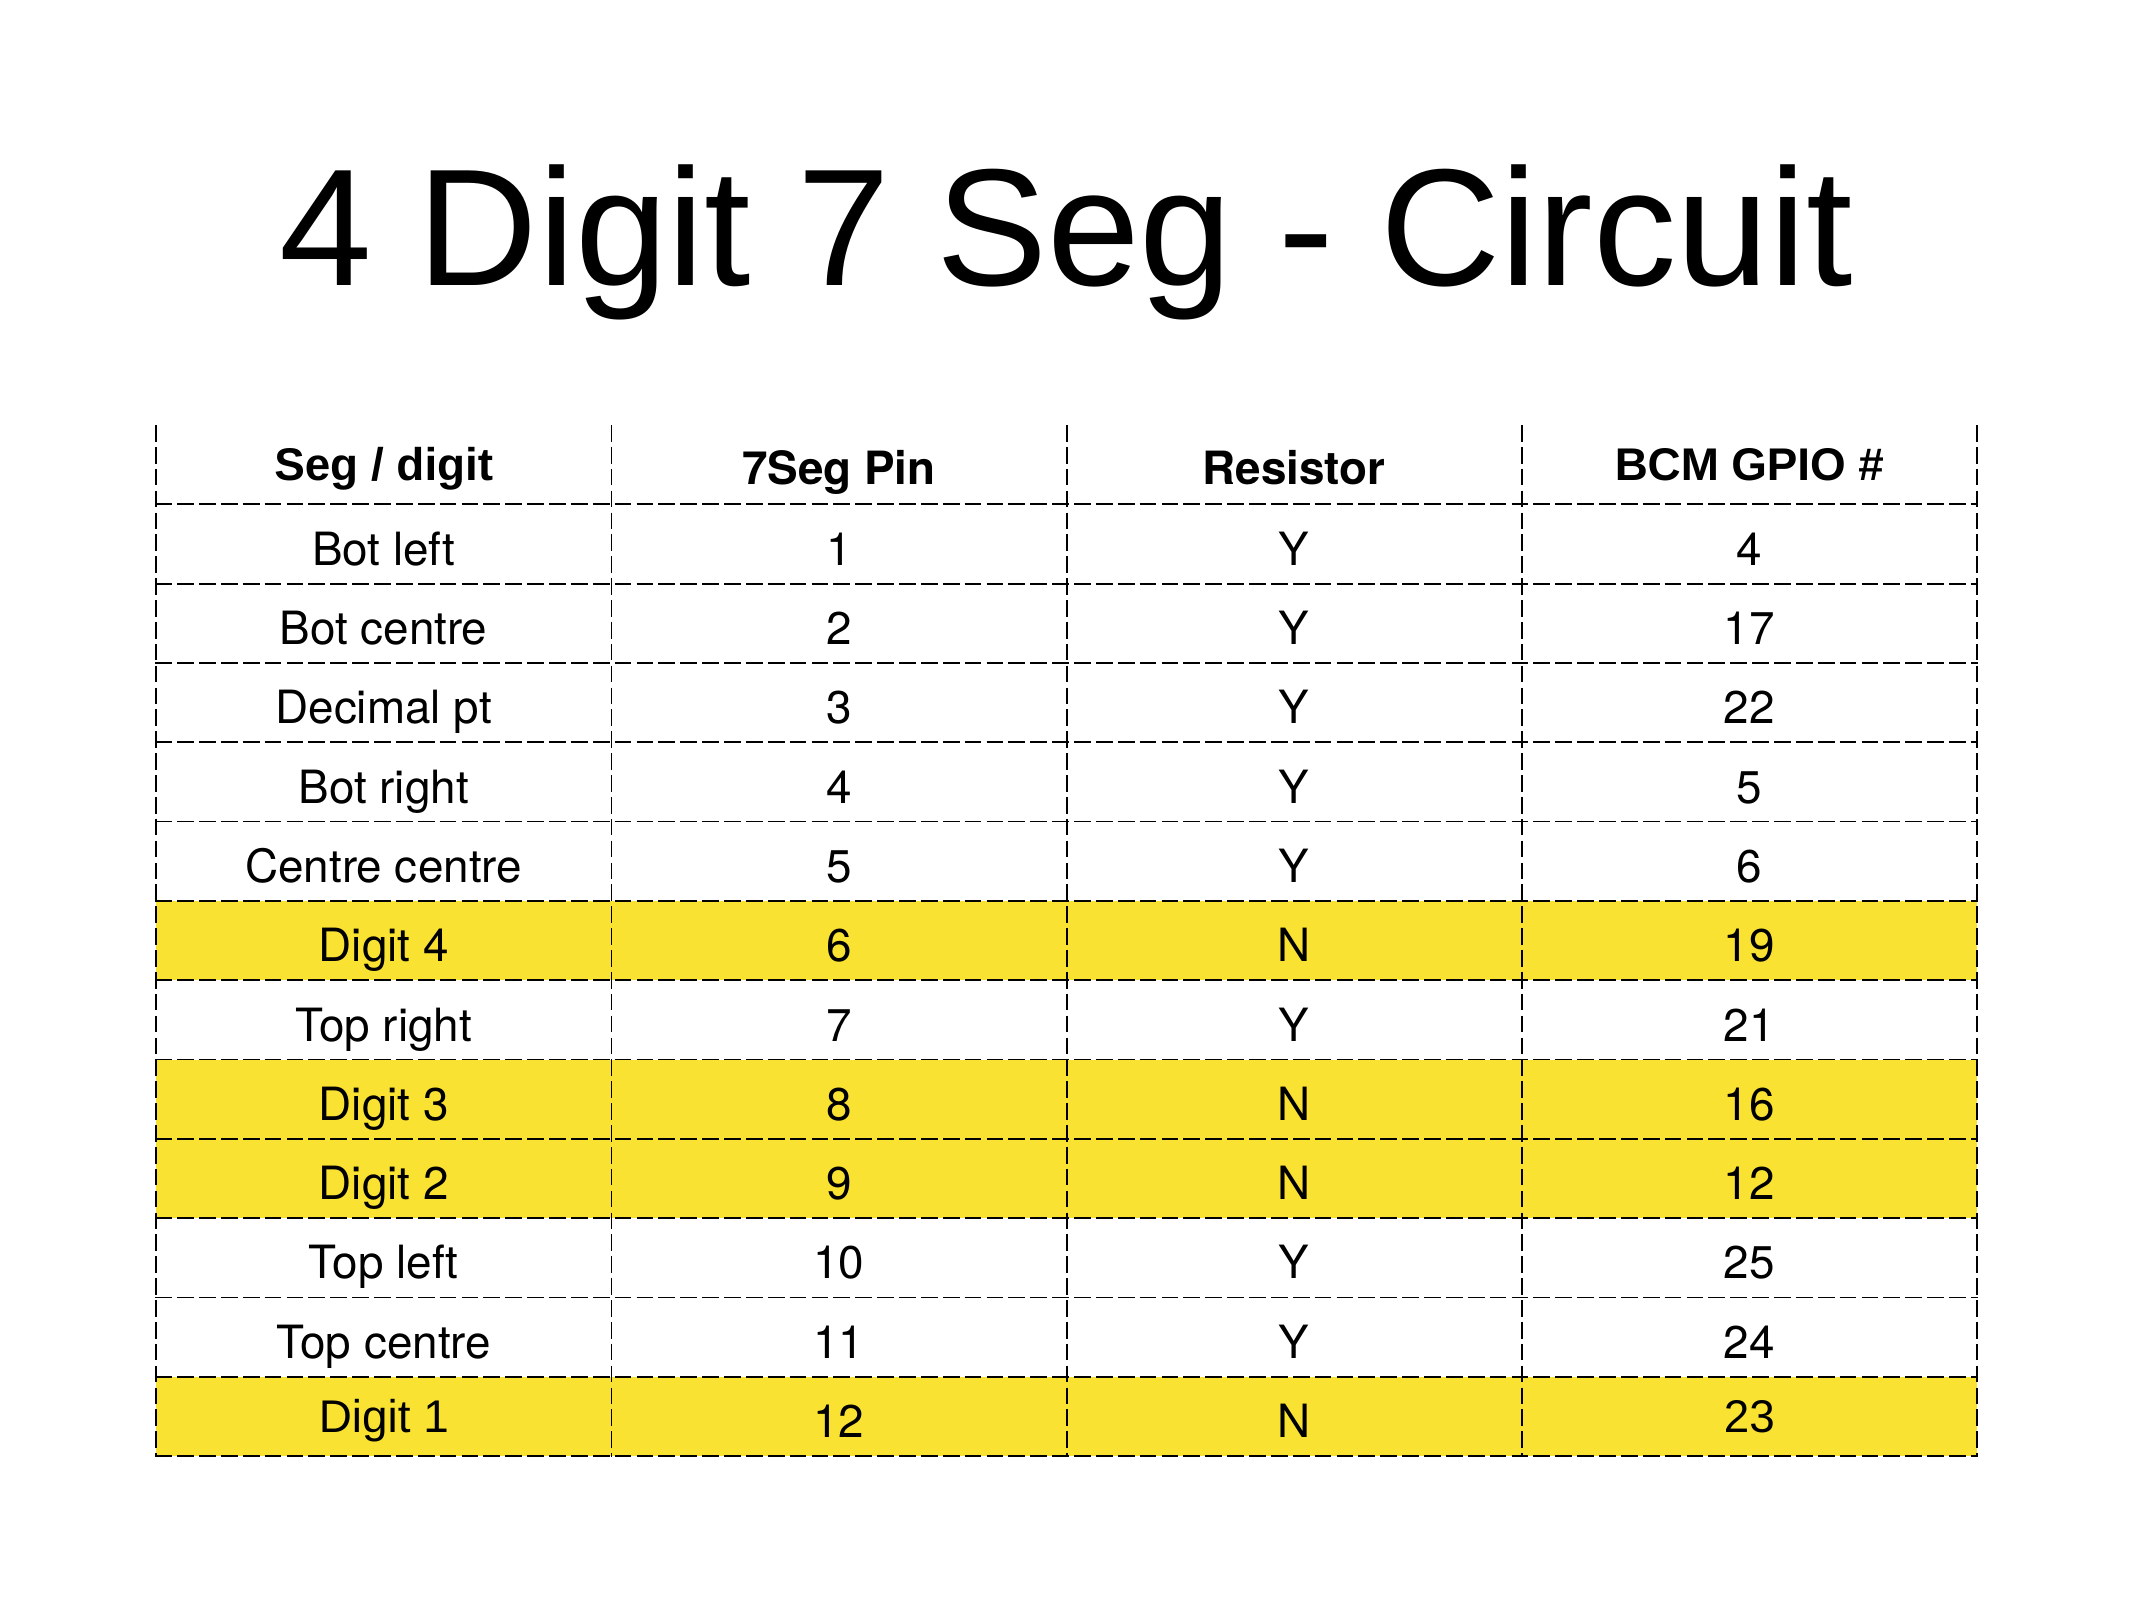

# 4 Digit 7 Seg - Circuit
| Seg / digit | 7Seg Pin | Resistor | BCM GPIO # |
| --- | --- | --- | --- |
| Bot left | 1 | Y | 4 |
| Bot centre | 2 | Y | 17 |
| Decimal pt | 3 | Y | 22 |
| Bot right | 4 | Y | 5 |
| Centre centre | 5 | Y | 6 |
| Digit 4 | 6 | N | 19 |
| Top right | 7 | Y | 21 |
| Digit 3 | 8 | N | 16 |
| Digit 2 | 9 | N | 12 |
| Top left | 10 | Y | 25 |
| Top centre | 11 | Y | 24 |
| Digit 1 | 12 | N | 23 |